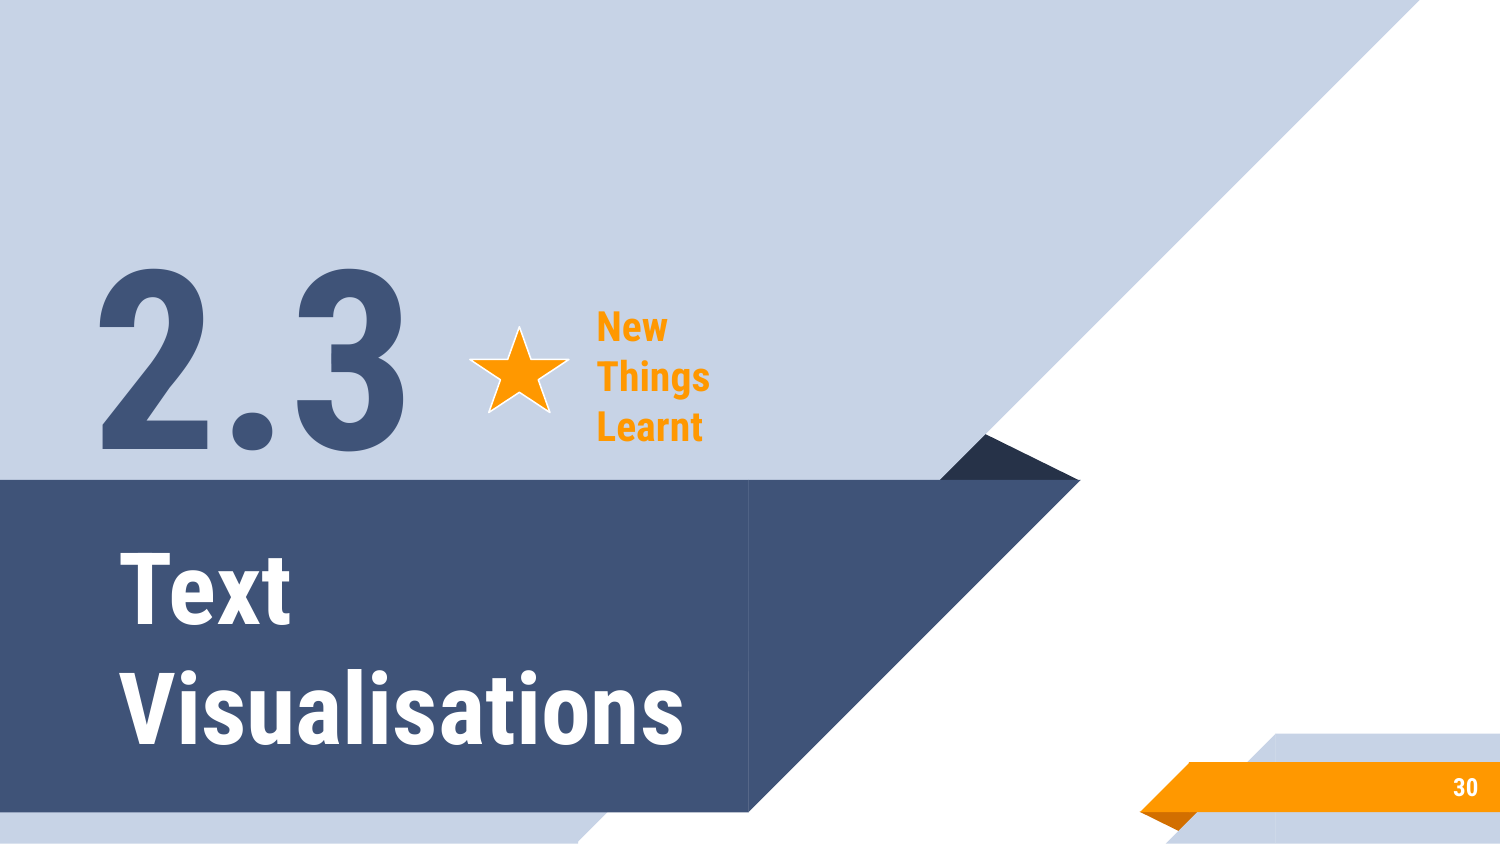

2.3
New Things Learnt

# Text
Visualisations
30